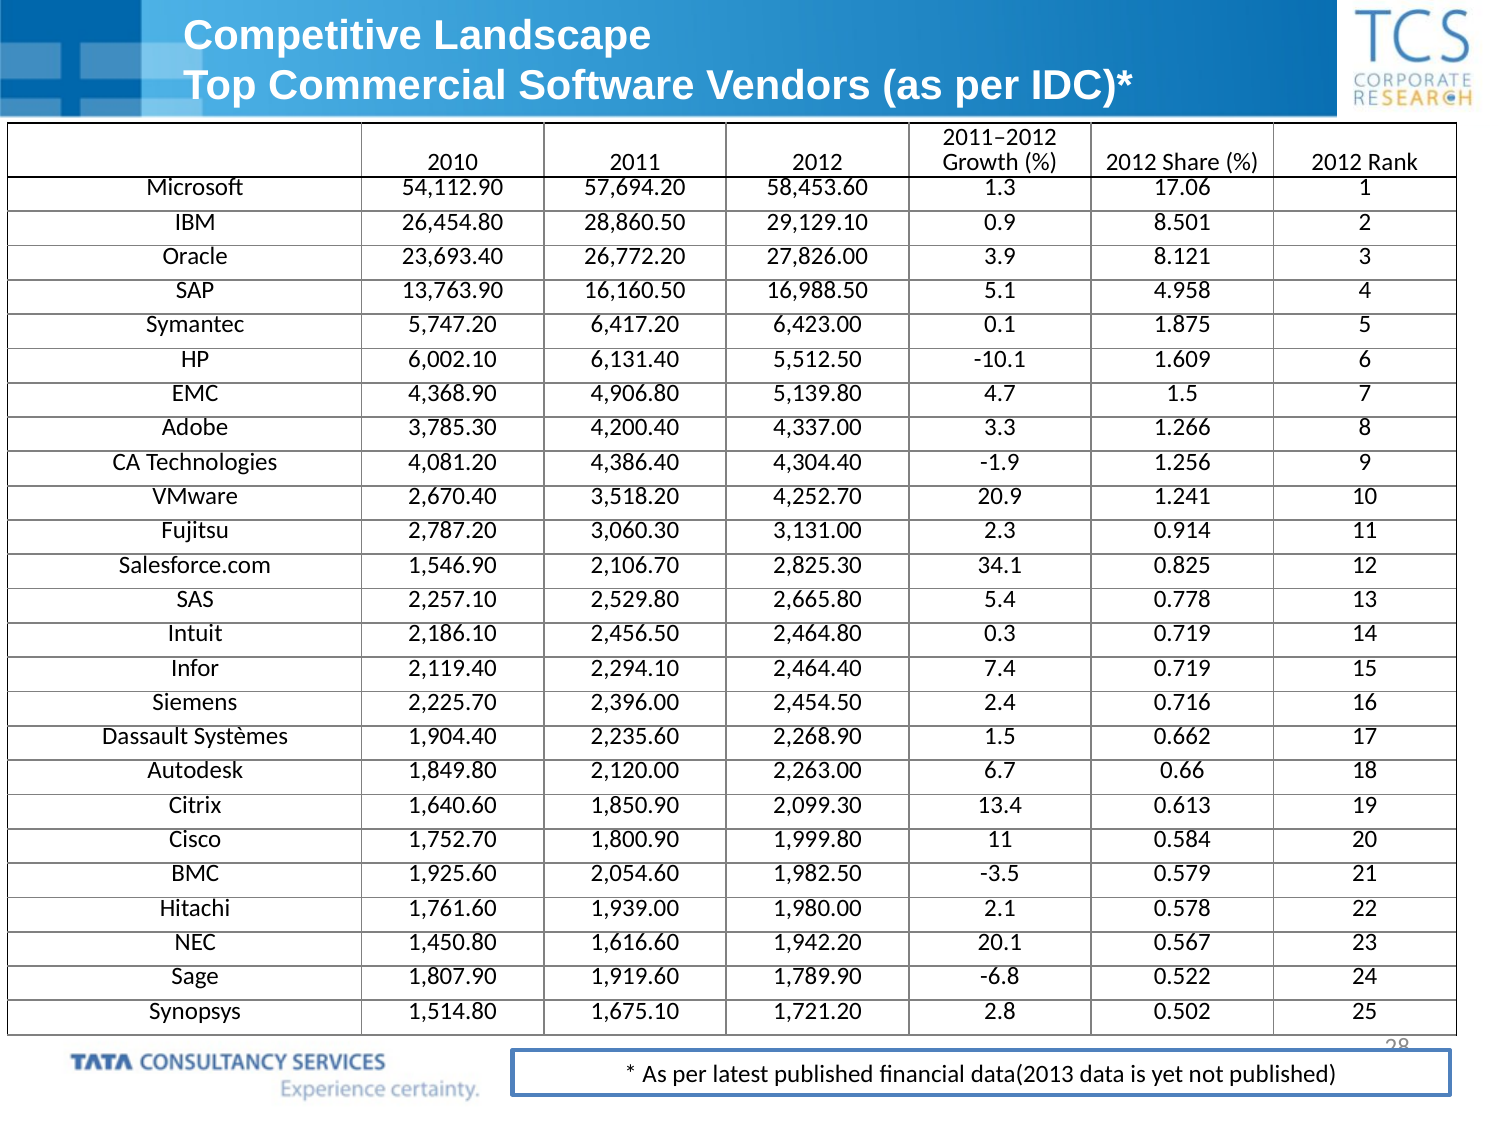

Competitive Landscape
Top Commercial Software Vendors (as per IDC)*
|  | 2010 | 2011 | 2012 | 2011–2012 Growth (%) | 2012 Share (%) | 2012 Rank |
| --- | --- | --- | --- | --- | --- | --- |
| Microsoft | 54,112.90 | 57,694.20 | 58,453.60 | 1.3 | 17.06 | 1 |
| IBM | 26,454.80 | 28,860.50 | 29,129.10 | 0.9 | 8.501 | 2 |
| Oracle | 23,693.40 | 26,772.20 | 27,826.00 | 3.9 | 8.121 | 3 |
| SAP | 13,763.90 | 16,160.50 | 16,988.50 | 5.1 | 4.958 | 4 |
| Symantec | 5,747.20 | 6,417.20 | 6,423.00 | 0.1 | 1.875 | 5 |
| HP | 6,002.10 | 6,131.40 | 5,512.50 | -10.1 | 1.609 | 6 |
| EMC | 4,368.90 | 4,906.80 | 5,139.80 | 4.7 | 1.5 | 7 |
| Adobe | 3,785.30 | 4,200.40 | 4,337.00 | 3.3 | 1.266 | 8 |
| CA Technologies | 4,081.20 | 4,386.40 | 4,304.40 | -1.9 | 1.256 | 9 |
| VMware | 2,670.40 | 3,518.20 | 4,252.70 | 20.9 | 1.241 | 10 |
| Fujitsu | 2,787.20 | 3,060.30 | 3,131.00 | 2.3 | 0.914 | 11 |
| Salesforce.com | 1,546.90 | 2,106.70 | 2,825.30 | 34.1 | 0.825 | 12 |
| SAS | 2,257.10 | 2,529.80 | 2,665.80 | 5.4 | 0.778 | 13 |
| Intuit | 2,186.10 | 2,456.50 | 2,464.80 | 0.3 | 0.719 | 14 |
| Infor | 2,119.40 | 2,294.10 | 2,464.40 | 7.4 | 0.719 | 15 |
| Siemens | 2,225.70 | 2,396.00 | 2,454.50 | 2.4 | 0.716 | 16 |
| Dassault Systèmes | 1,904.40 | 2,235.60 | 2,268.90 | 1.5 | 0.662 | 17 |
| Autodesk | 1,849.80 | 2,120.00 | 2,263.00 | 6.7 | 0.66 | 18 |
| Citrix | 1,640.60 | 1,850.90 | 2,099.30 | 13.4 | 0.613 | 19 |
| Cisco | 1,752.70 | 1,800.90 | 1,999.80 | 11 | 0.584 | 20 |
| BMC | 1,925.60 | 2,054.60 | 1,982.50 | -3.5 | 0.579 | 21 |
| Hitachi | 1,761.60 | 1,939.00 | 1,980.00 | 2.1 | 0.578 | 22 |
| NEC | 1,450.80 | 1,616.60 | 1,942.20 | 20.1 | 0.567 | 23 |
| Sage | 1,807.90 | 1,919.60 | 1,789.90 | -6.8 | 0.522 | 24 |
| Synopsys | 1,514.80 | 1,675.10 | 1,721.20 | 2.8 | 0.502 | 25 |
28
* As per latest published financial data(2013 data is yet not published)